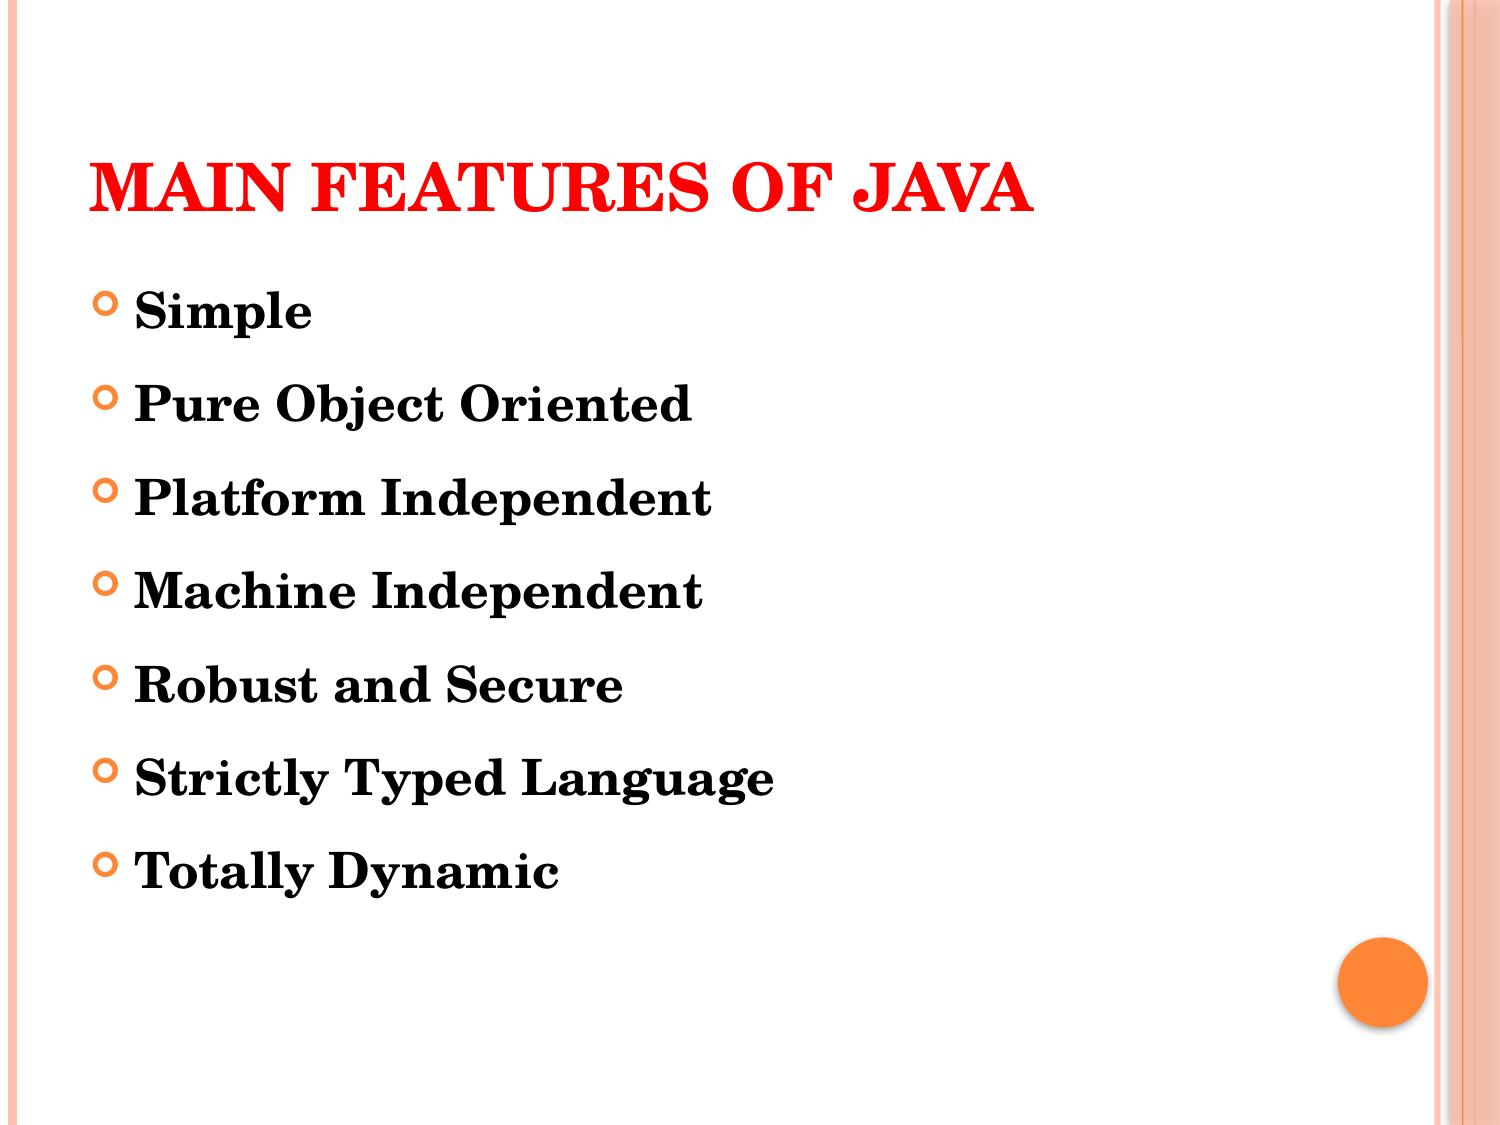

# Main features Of Java
Simple
Pure Object Oriented
Platform Independent
Machine Independent
Robust and Secure
Strictly Typed Language
Totally Dynamic